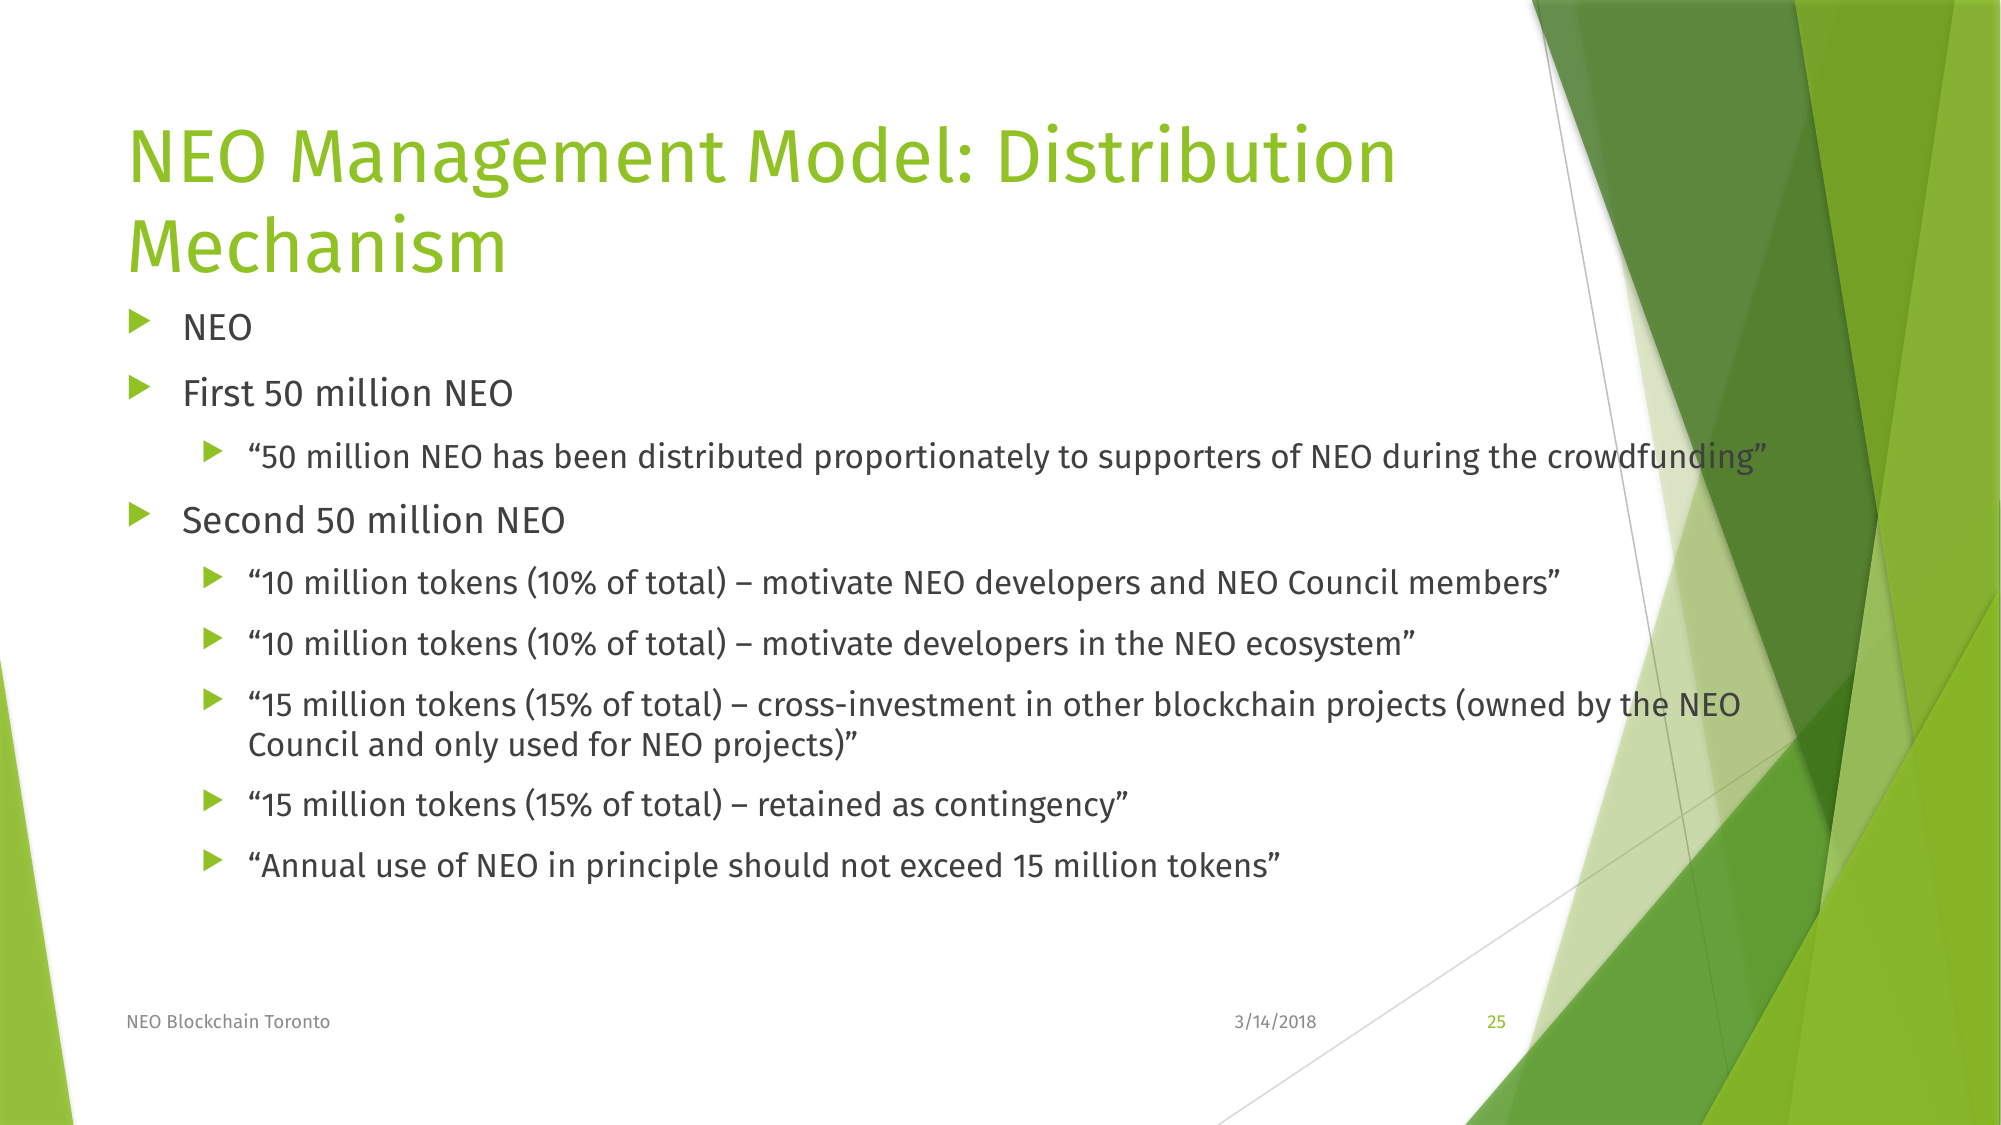

# NEO Management Model: Distribution Mechanism
NEO
First 50 million NEO
“50 million NEO has been distributed proportionately to supporters of NEO during the crowdfunding”
Second 50 million NEO
“10 million tokens (10% of total) – motivate NEO developers and NEO Council members”
“10 million tokens (10% of total) – motivate developers in the NEO ecosystem”
“15 million tokens (15% of total) – cross-investment in other blockchain projects (owned by the NEO Council and only used for NEO projects)”
“15 million tokens (15% of total) – retained as contingency”
“Annual use of NEO in principle should not exceed 15 million tokens”

NEO Blockchain Toronto
3/14/2018
25